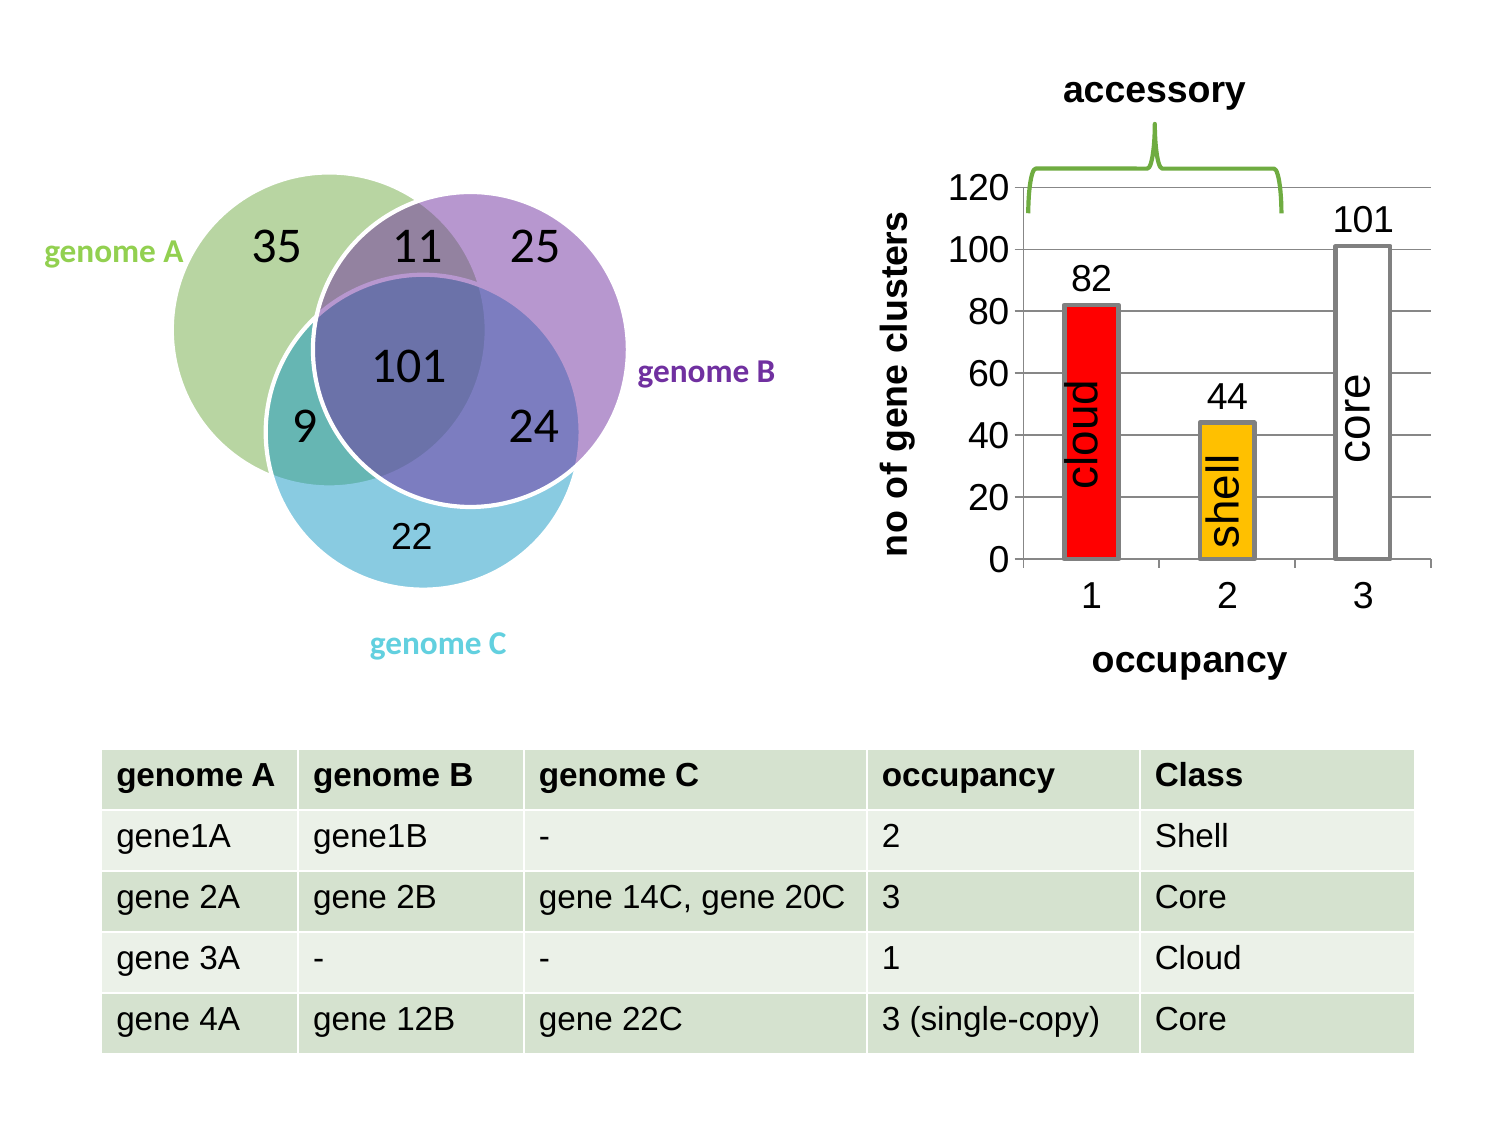

accessory

### Chart

| Category | Valores Y |
|---|---|
| 1 | 82.0 |
| 2 | 44.0 |
| 3 | 101.0 |

genome A      35        11      25

                             101                 genome B
                      9                 24

                                 22

                               genome C
core
cloud
shell
| genome A | genome B | genome C | occupancy | Class |
| --- | --- | --- | --- | --- |
| gene1A | gene1B | - | 2 | Shell |
| gene 2A | gene 2B | gene 14C, gene 20C | 3 | Core |
| gene 3A | - | - | 1 | Cloud |
| gene 4A | gene 12B | gene 22C | 3 (single-copy) | Core |